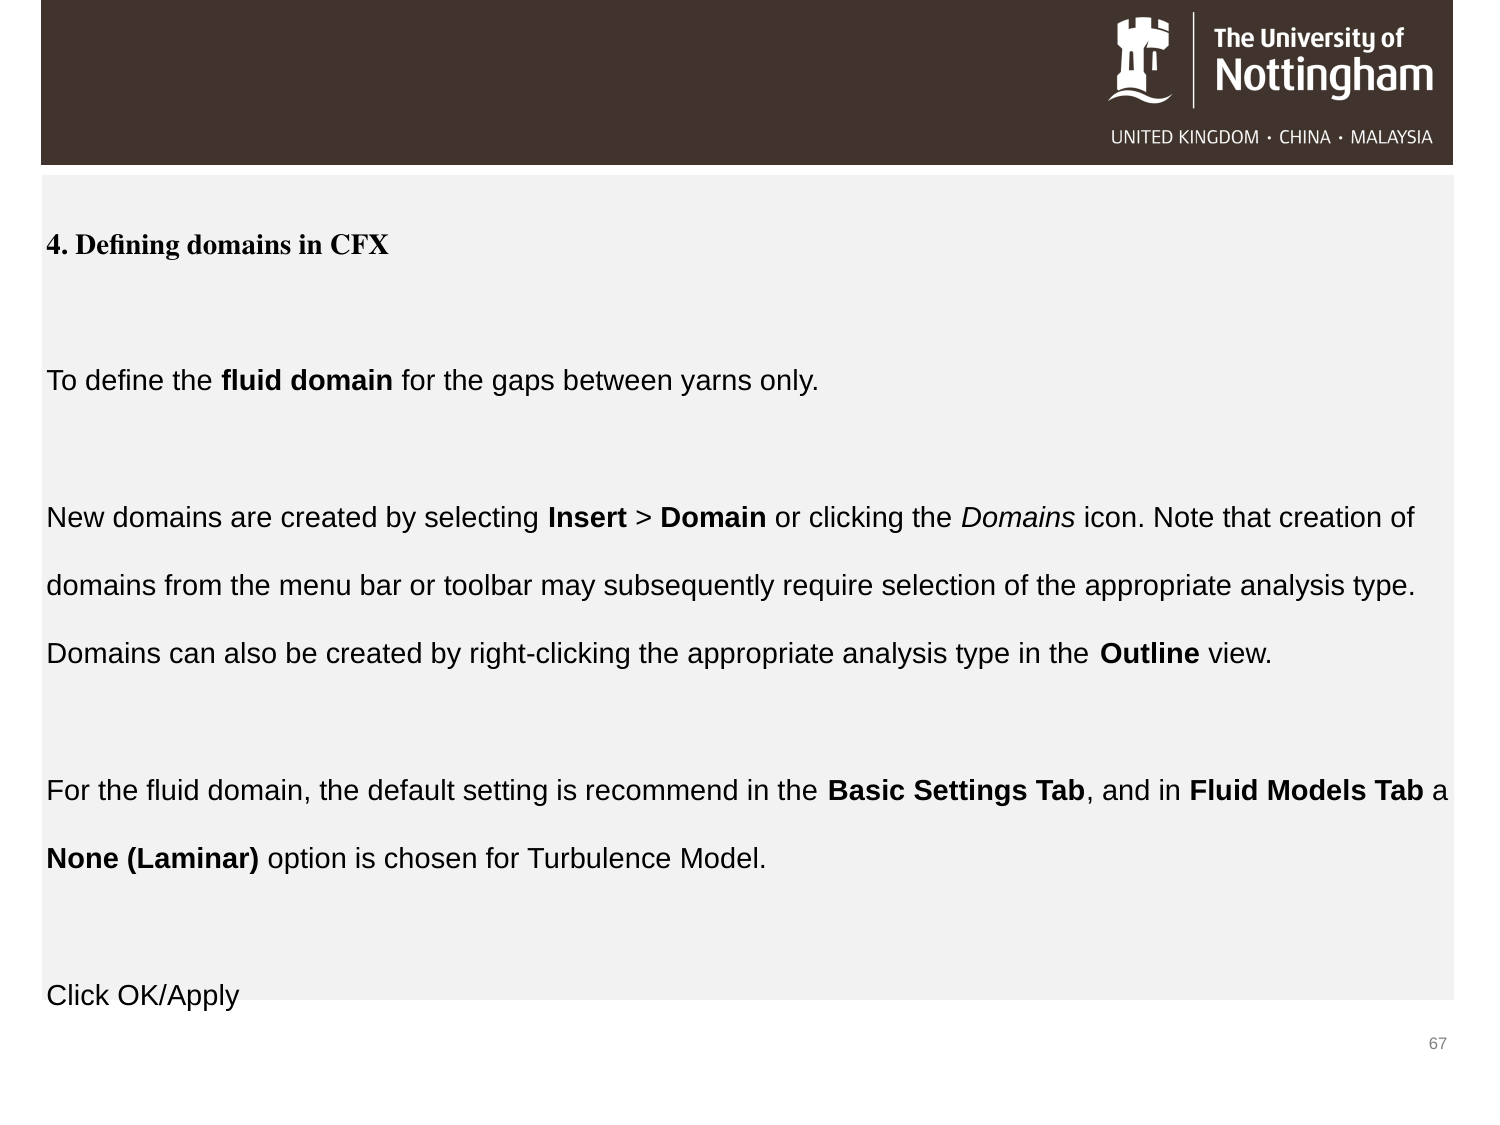

4. Defining domains in CFX

To define the fluid domain for the gaps between yarns only.

New domains are created by selecting Insert > Domain or clicking the Domains icon. Note that creation of domains from the menu bar or toolbar may subsequently require selection of the appropriate analysis type. Domains can also be created by right-clicking the appropriate analysis type in the Outline view.

For the fluid domain, the default setting is recommend in the Basic Settings Tab, and in Fluid Models Tab a None (Laminar) option is chosen for Turbulence Model.

Click OK/Apply
67